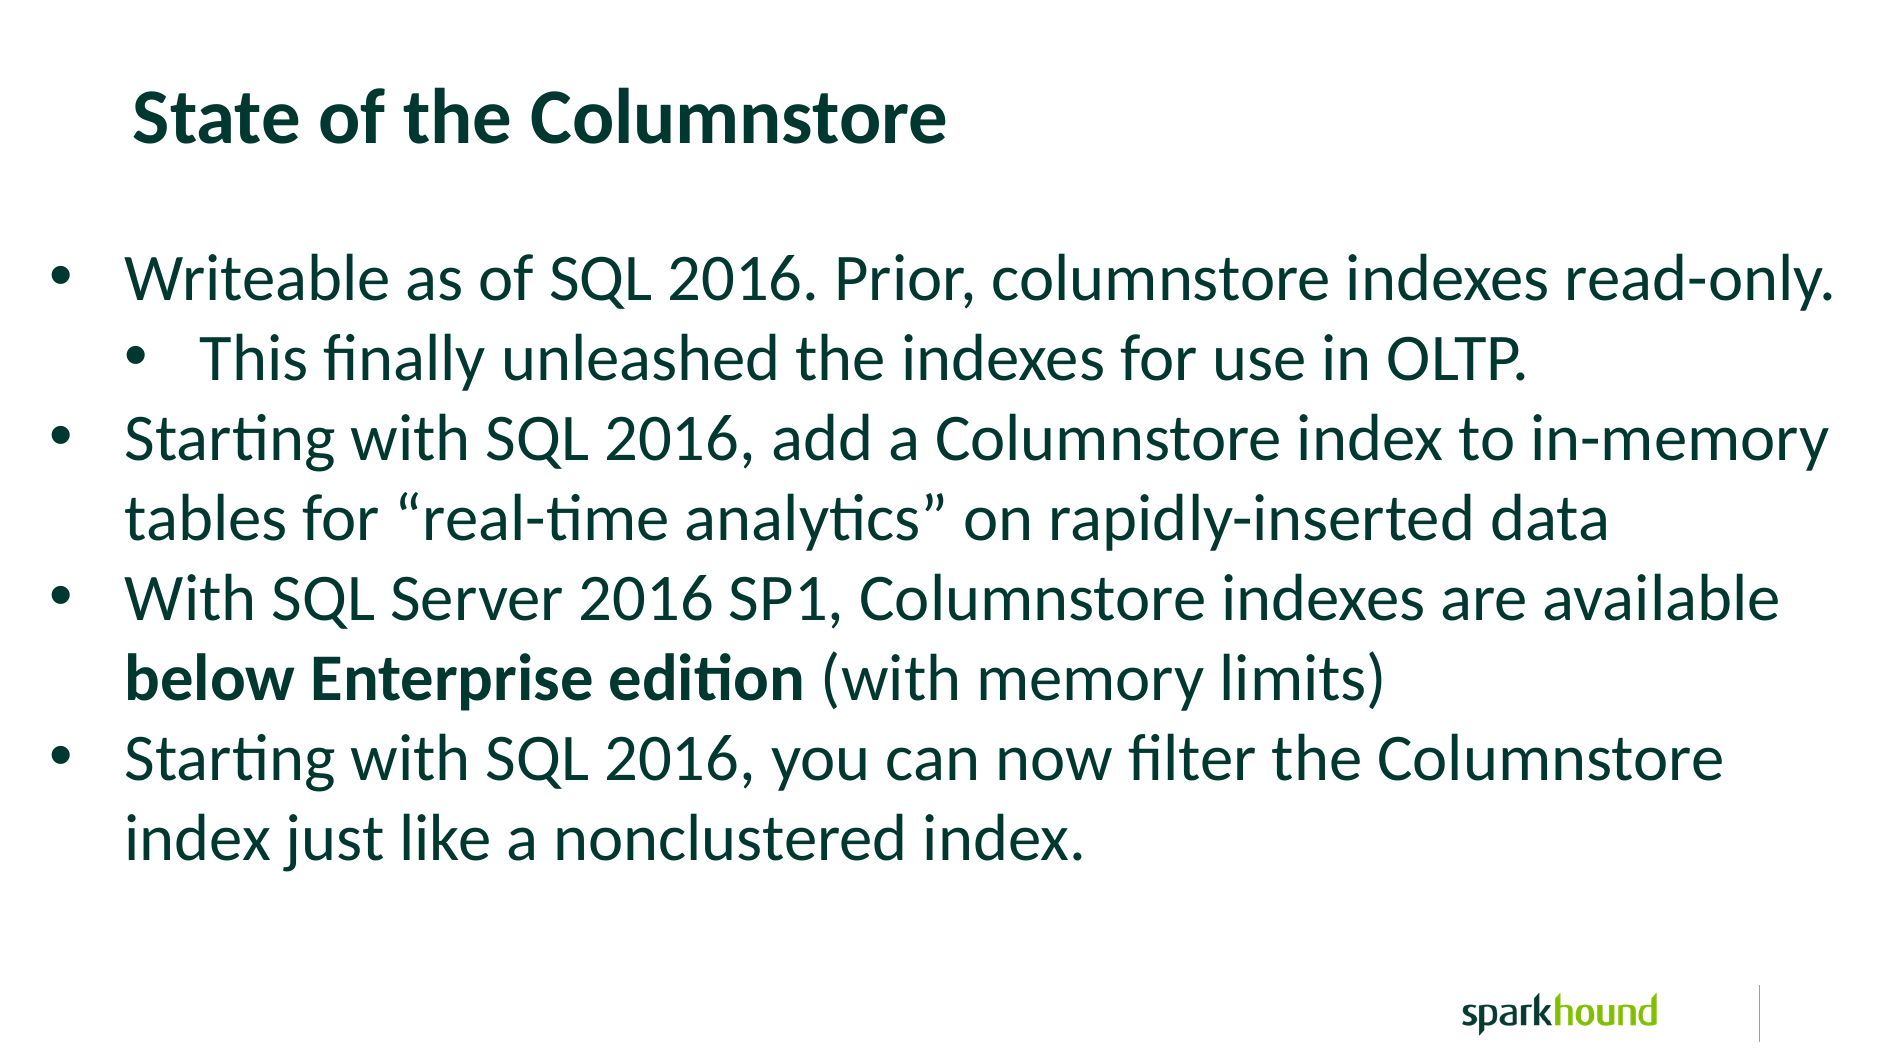

State of the Columnstore
Writeable as of SQL 2016. Prior, columnstore indexes read-only.
This finally unleashed the indexes for use in OLTP.
Starting with SQL 2016, add a Columnstore index to in-memory tables for “real-time analytics” on rapidly-inserted data
With SQL Server 2016 SP1, Columnstore indexes are available below Enterprise edition (with memory limits)
Starting with SQL 2016, you can now filter the Columnstore index just like a nonclustered index.